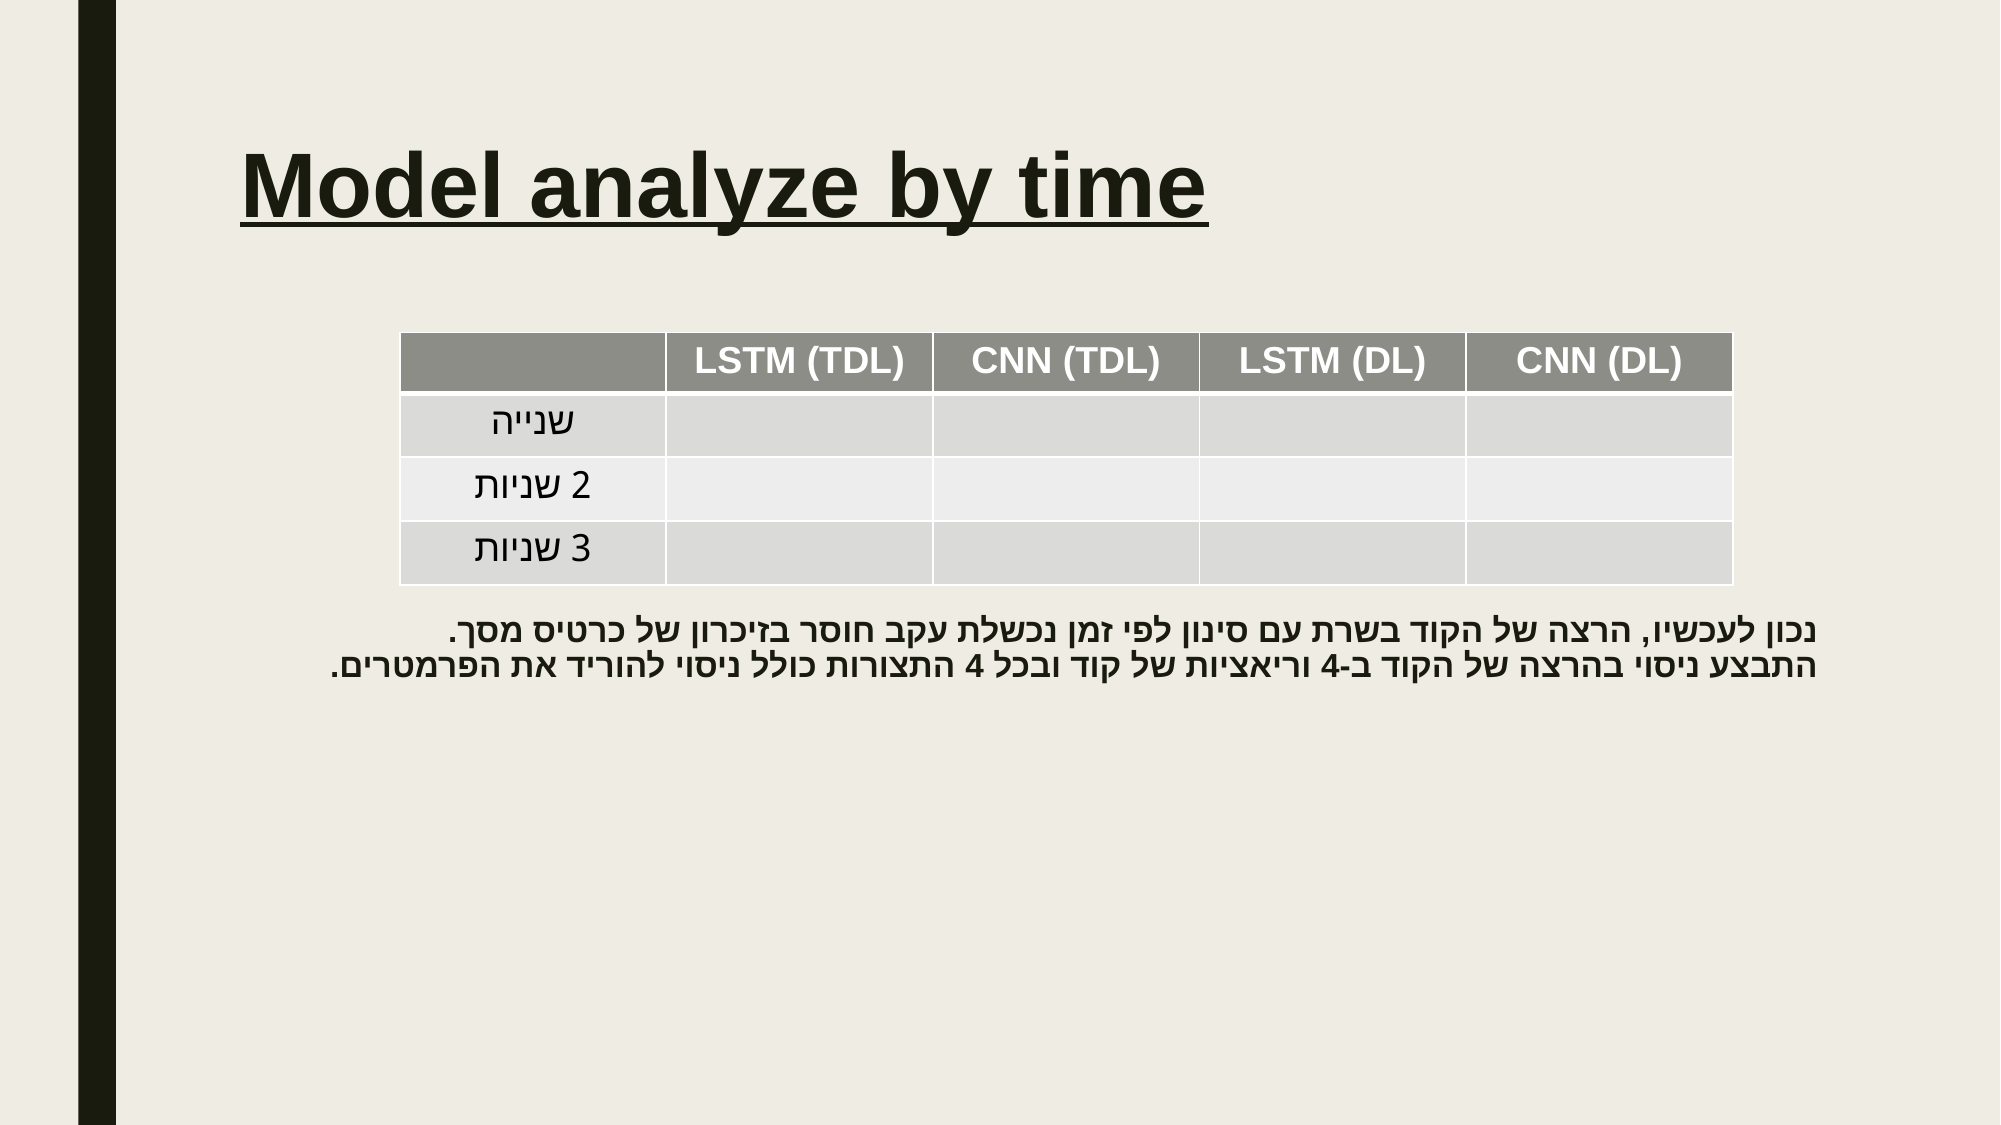

Model analyze by time
|  | LSTM (TDL) | CNN (TDL) | LSTM (DL) | CNN (DL) |
| --- | --- | --- | --- | --- |
| שנייה |  |  |  |  |
| 2 שניות |  |  |  |  |
| 3 שניות |  |  |  |  |
נכון לעכשיו, הרצה של הקוד בשרת עם סינון לפי זמן נכשלת עקב חוסר בזיכרון של כרטיס מסך.
התבצע ניסוי בהרצה של הקוד ב-4 וריאציות של קוד ובכל 4 התצורות כולל ניסוי להוריד את הפרמטרים.